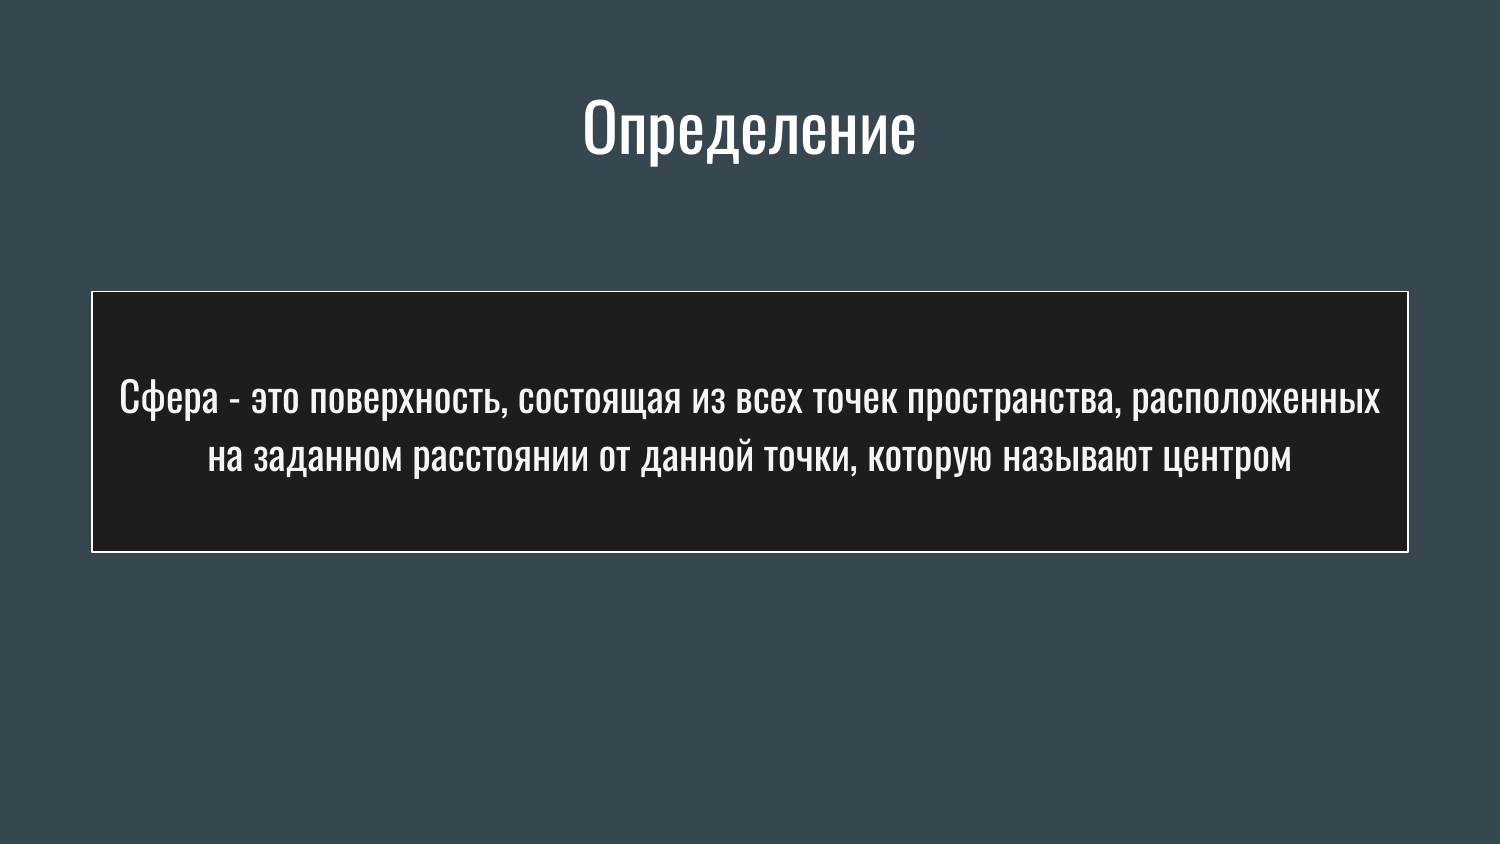

# Определение
Сфера - это поверхность, состоящая из всех точек пространства, расположенных на заданном расстоянии от данной точки, которую называют центром